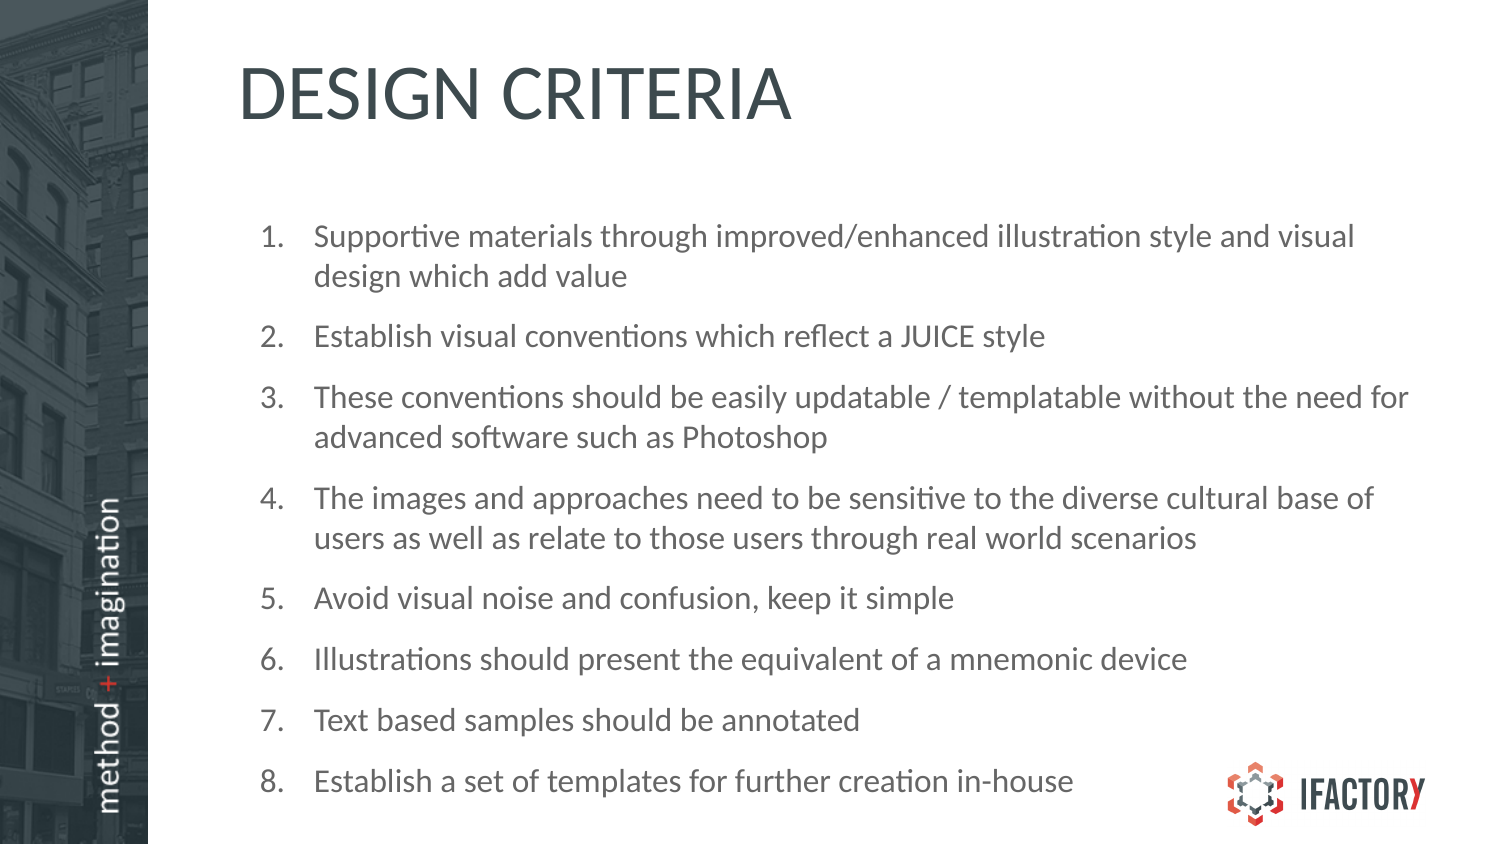

# DESIGN CRITERIA

Supportive materials through improved/enhanced illustration style and visual design which add value
Establish visual conventions which reflect a JUICE style
These conventions should be easily updatable / templatable without the need for advanced software such as Photoshop
The images and approaches need to be sensitive to the diverse cultural base of users as well as relate to those users through real world scenarios
Avoid visual noise and confusion, keep it simple
Illustrations should present the equivalent of a mnemonic device
Text based samples should be annotated
Establish a set of templates for further creation in-house